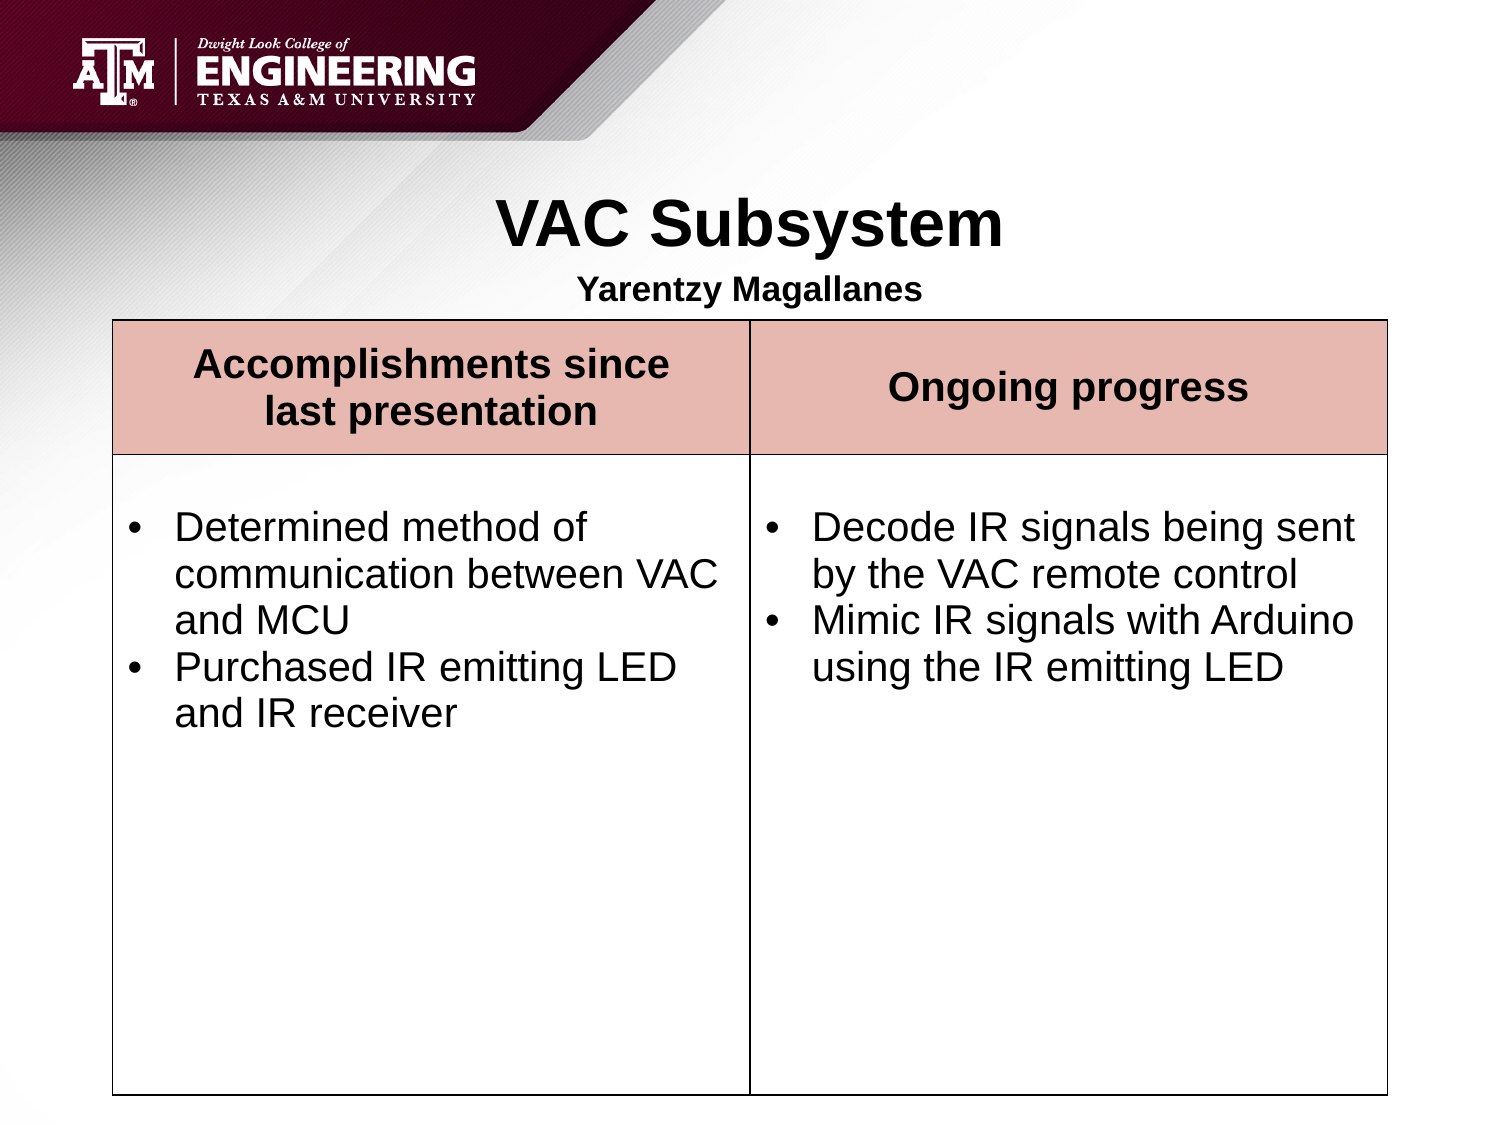

# VAC Subsystem
Yarentzy Magallanes
| Accomplishments since last presentation | Ongoing progress |
| --- | --- |
| Determined method of communication between VAC and MCU Purchased IR emitting LED and IR receiver | Decode IR signals being sent by the VAC remote control Mimic IR signals with Arduino using the IR emitting LED |